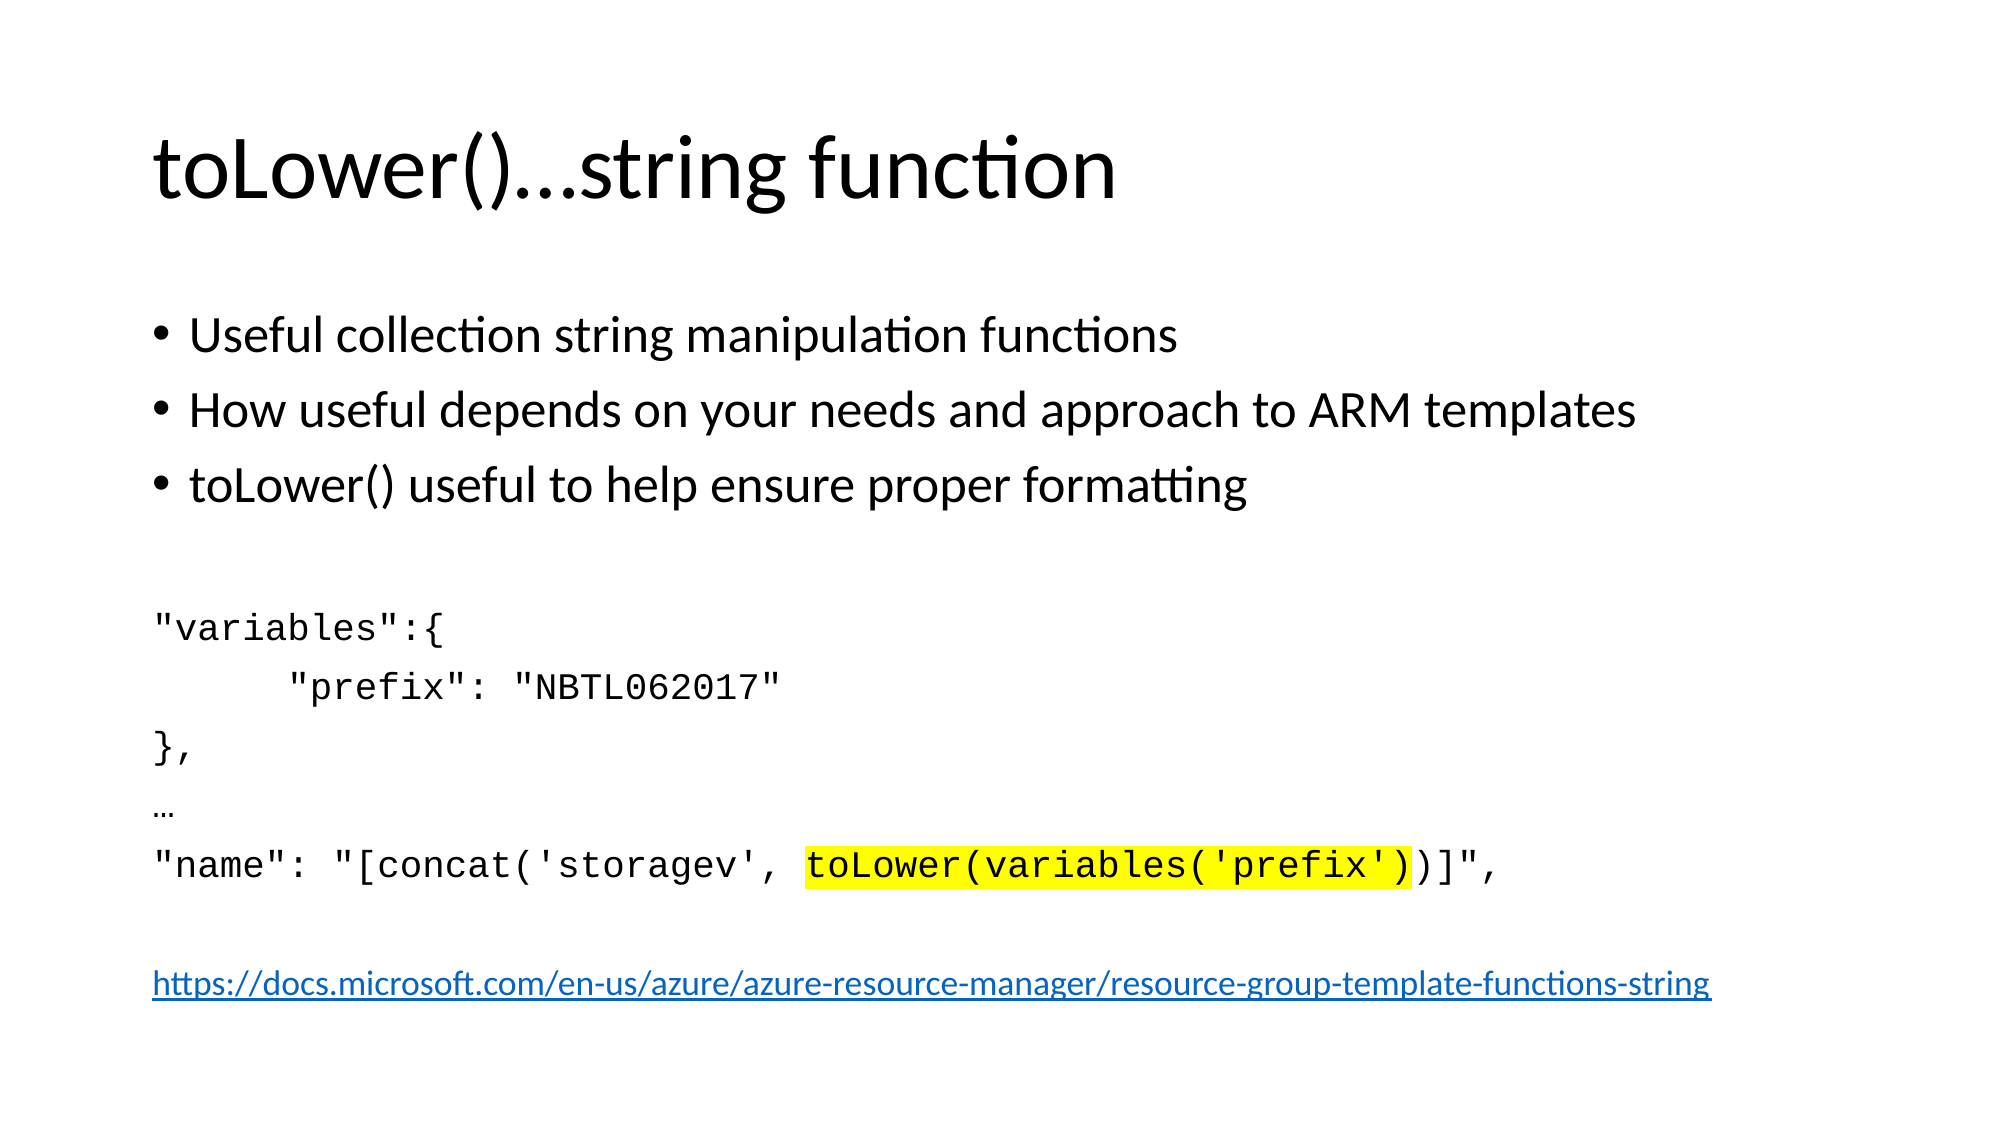

# toLower()…string function
Useful collection string manipulation functions
How useful depends on your needs and approach to ARM templates
toLower() useful to help ensure proper formatting

"variables":{
	"prefix": "NBTL062017"
},
…
"name": "[concat('storagev', toLower(variables('prefix'))]",

https://docs.microsoft.com/en-us/azure/azure-resource-manager/resource-group-template-functions-string